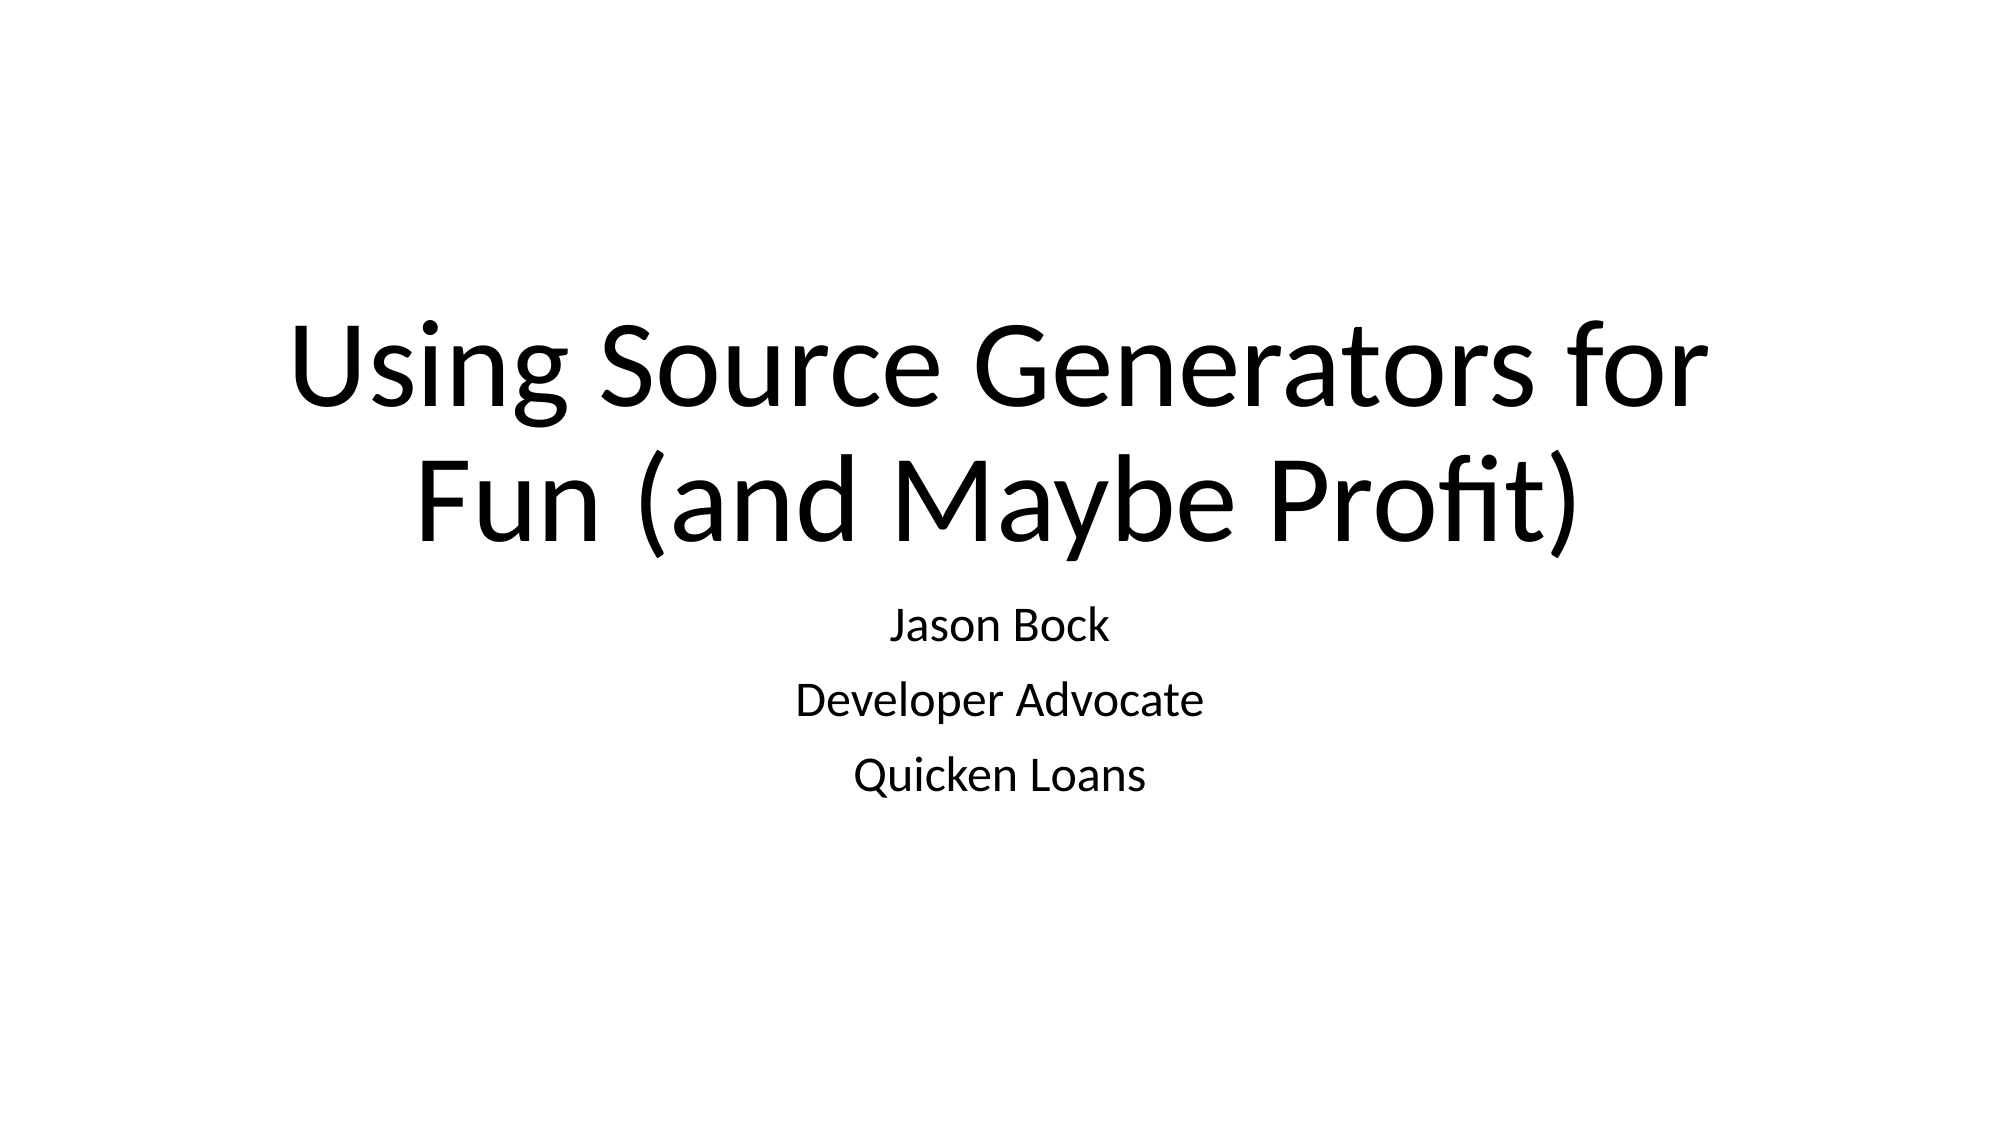

# Using Source Generators for Fun (and Maybe Profit)
Jason Bock
Developer Advocate
Quicken Loans